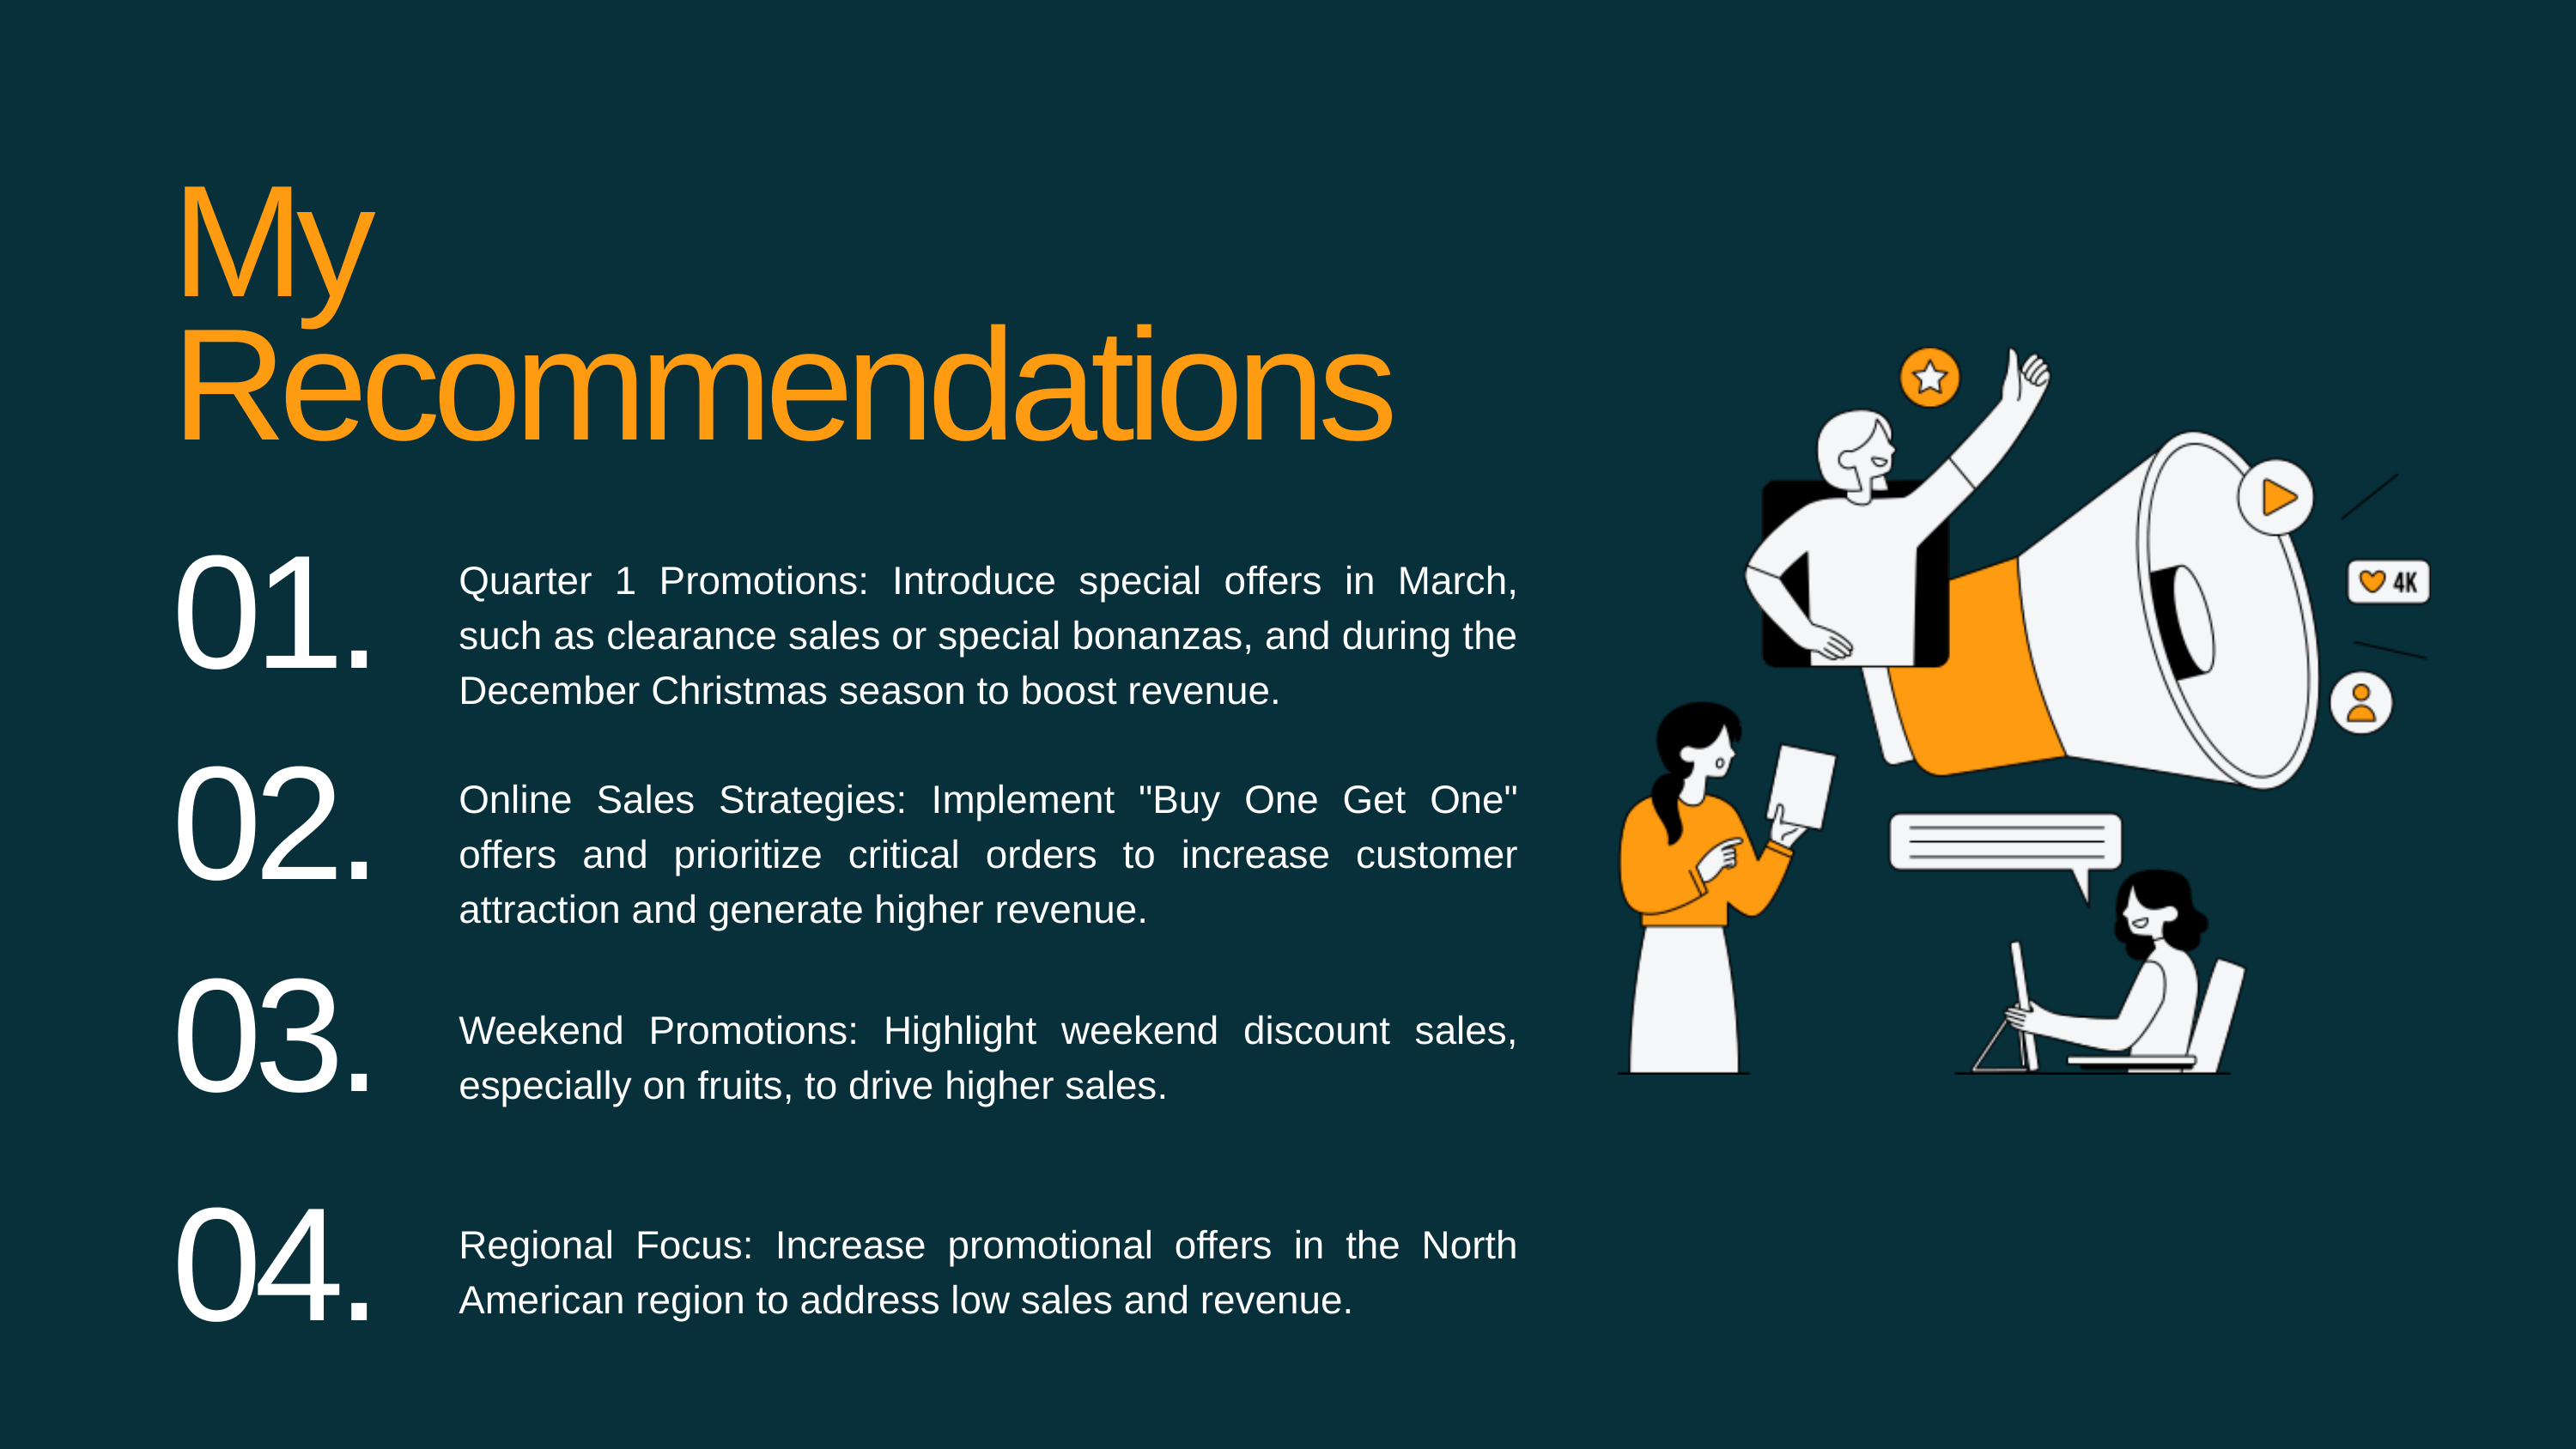

My Recommendations

Quarter 1 Promotions: Introduce special offers in March, such as clearance sales or special bonanzas, and during the December Christmas season to boost revenue.
01.
Online Sales Strategies: Implement "Buy One Get One" offers and prioritize critical orders to increase customer attraction and generate higher revenue.
02.
03.
Weekend Promotions: Highlight weekend discount sales, especially on fruits, to drive higher sales.
04.
Regional Focus: Increase promotional offers in the North American region to address low sales and revenue.